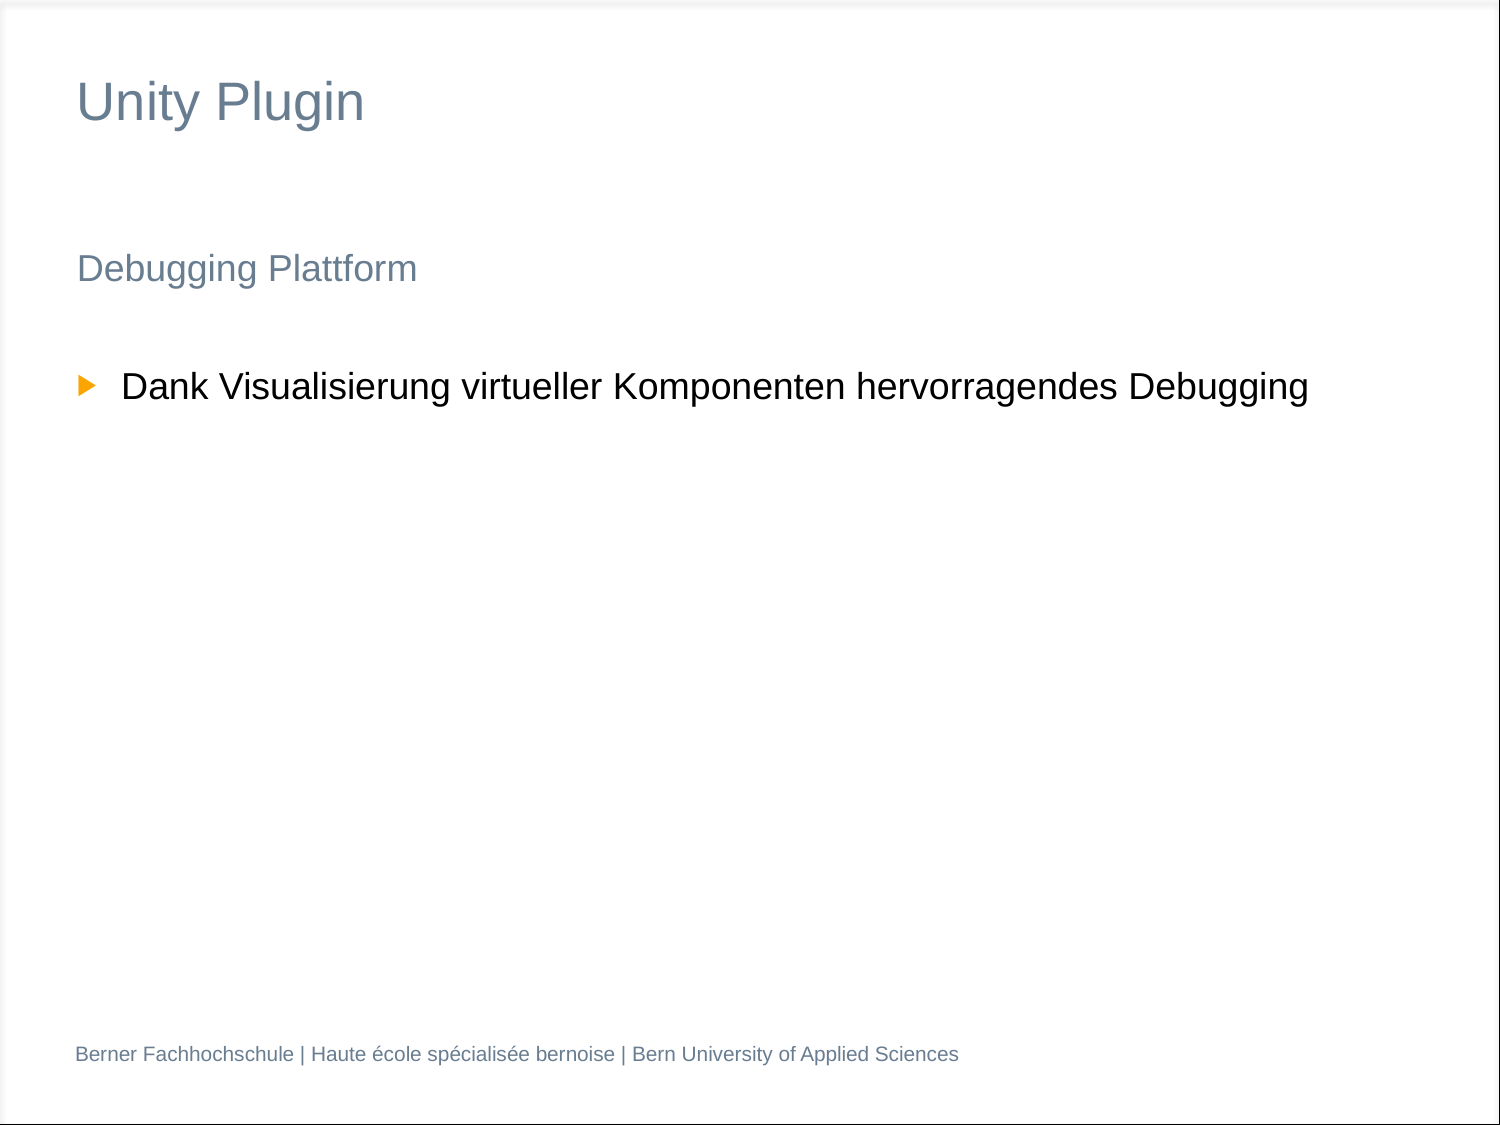

# Unity Plugin
Debugging Plattform
Dank Visualisierung virtueller Komponenten hervorragendes Debugging